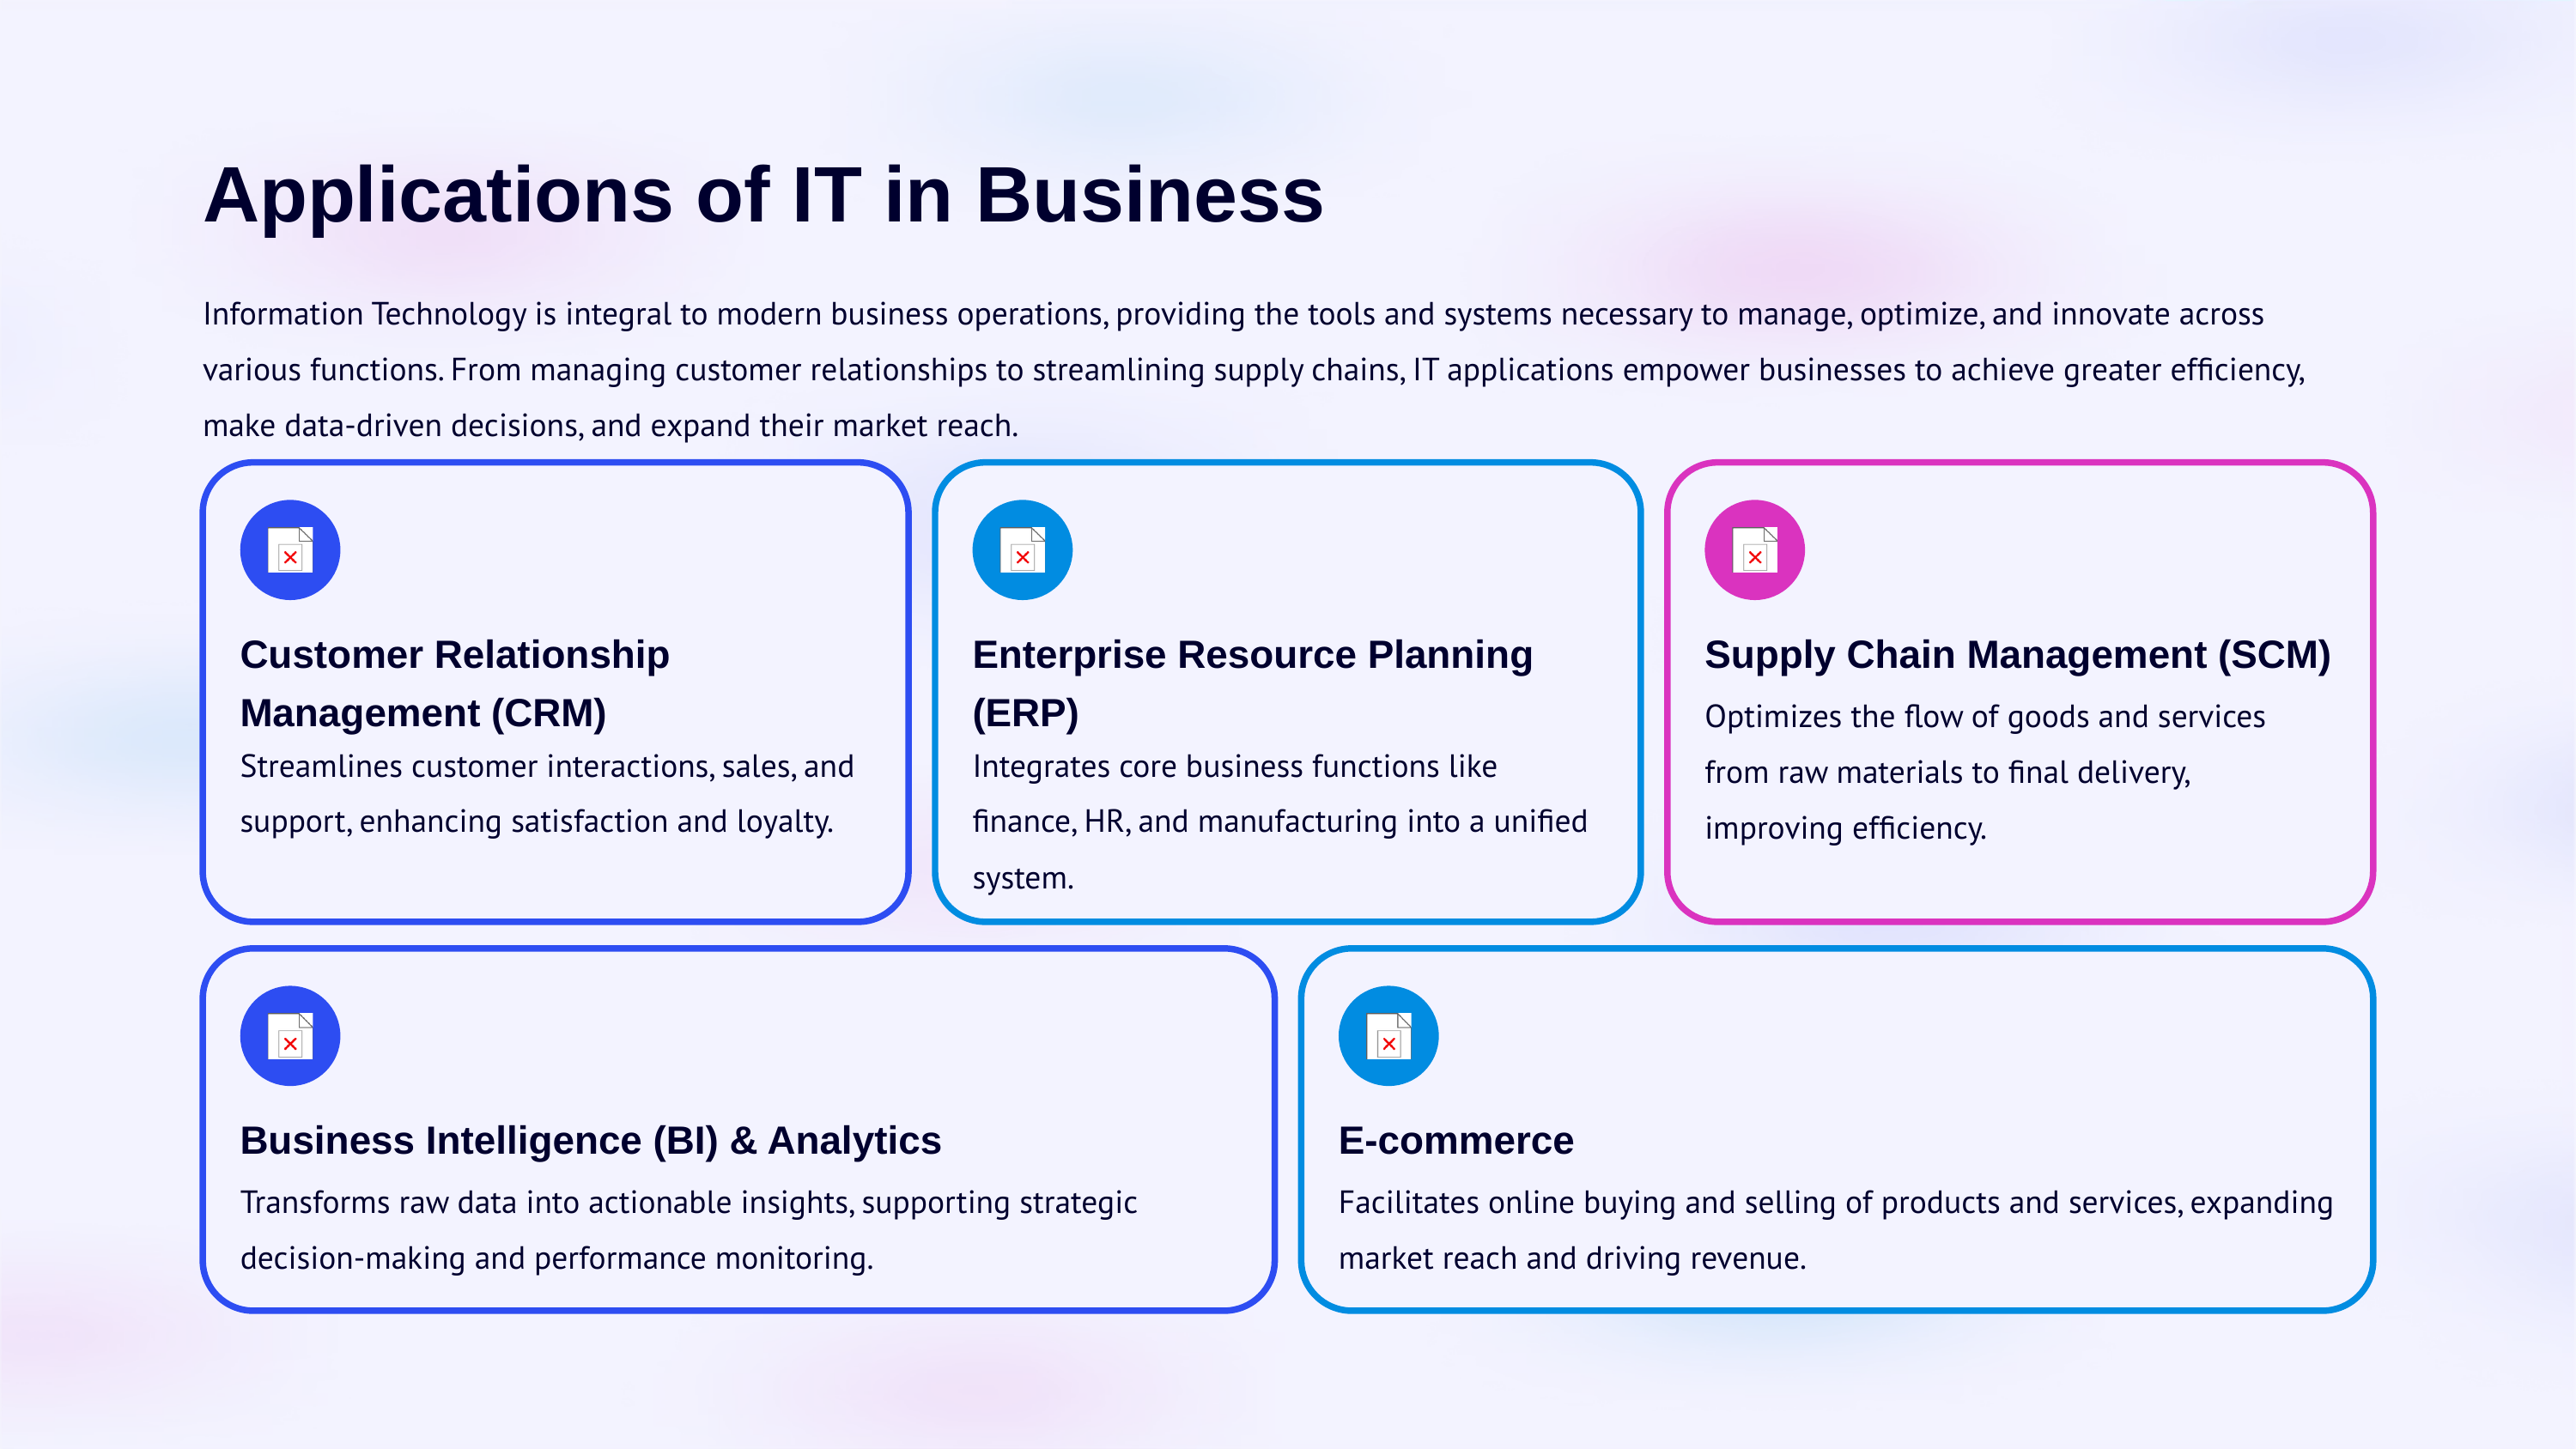

Applications of IT in Business
Information Technology is integral to modern business operations, providing the tools and systems necessary to manage, optimize, and innovate across various functions. From managing customer relationships to streamlining supply chains, IT applications empower businesses to achieve greater efficiency, make data-driven decisions, and expand their market reach.

Supply Chain Management (SCM)
Customer Relationship Management (CRM)
Enterprise Resource Planning (ERP)
Optimizes the flow of goods and services from raw materials to final delivery, improving efficiency.
Streamlines customer interactions, sales, and support, enhancing satisfaction and loyalty.
Integrates core business functions like finance, HR, and manufacturing into a unified system.

Business Intelligence (BI) & Analytics
E-commerce
Transforms raw data into actionable insights, supporting strategic decision-making and performance monitoring.
Facilitates online buying and selling of products and services, expanding market reach and driving revenue.